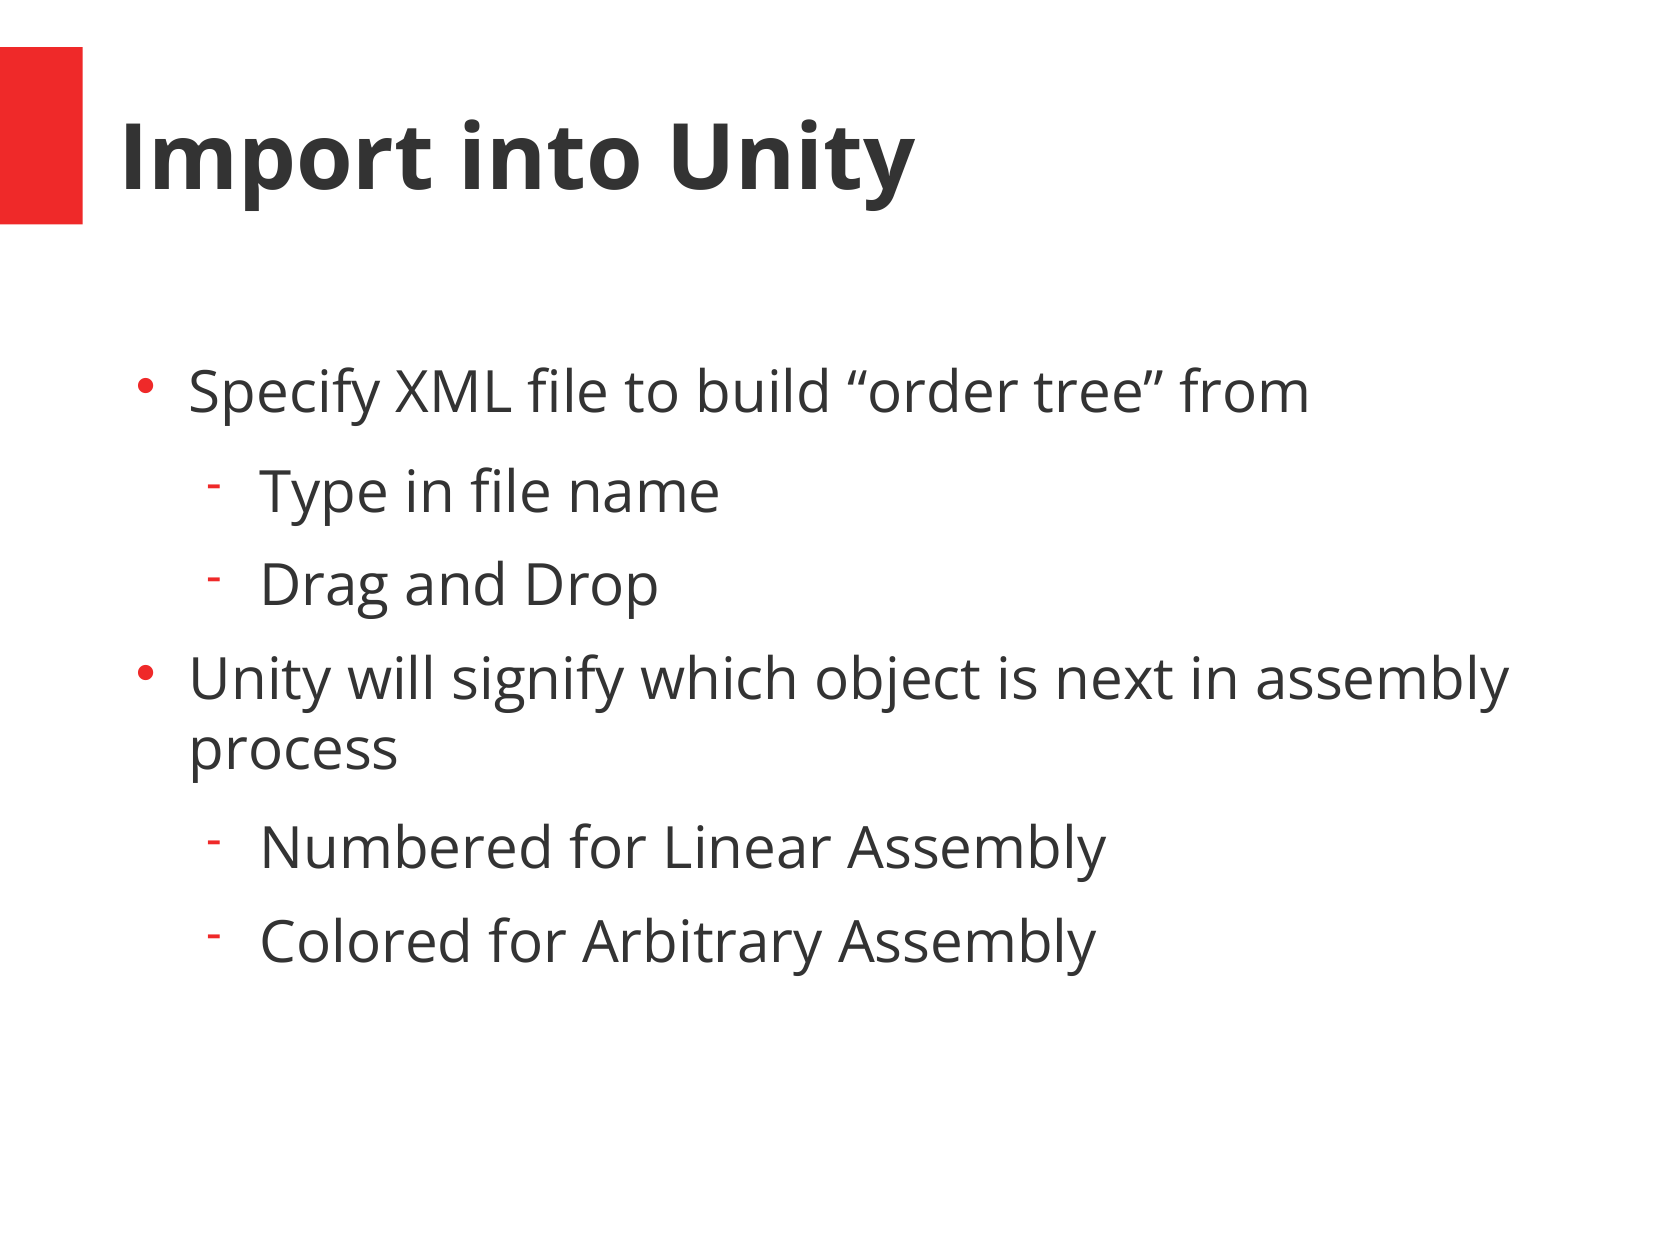

Import into Unity
Specify XML file to build “order tree” from
Type in file name
Drag and Drop
Unity will signify which object is next in assembly process
Numbered for Linear Assembly
Colored for Arbitrary Assembly